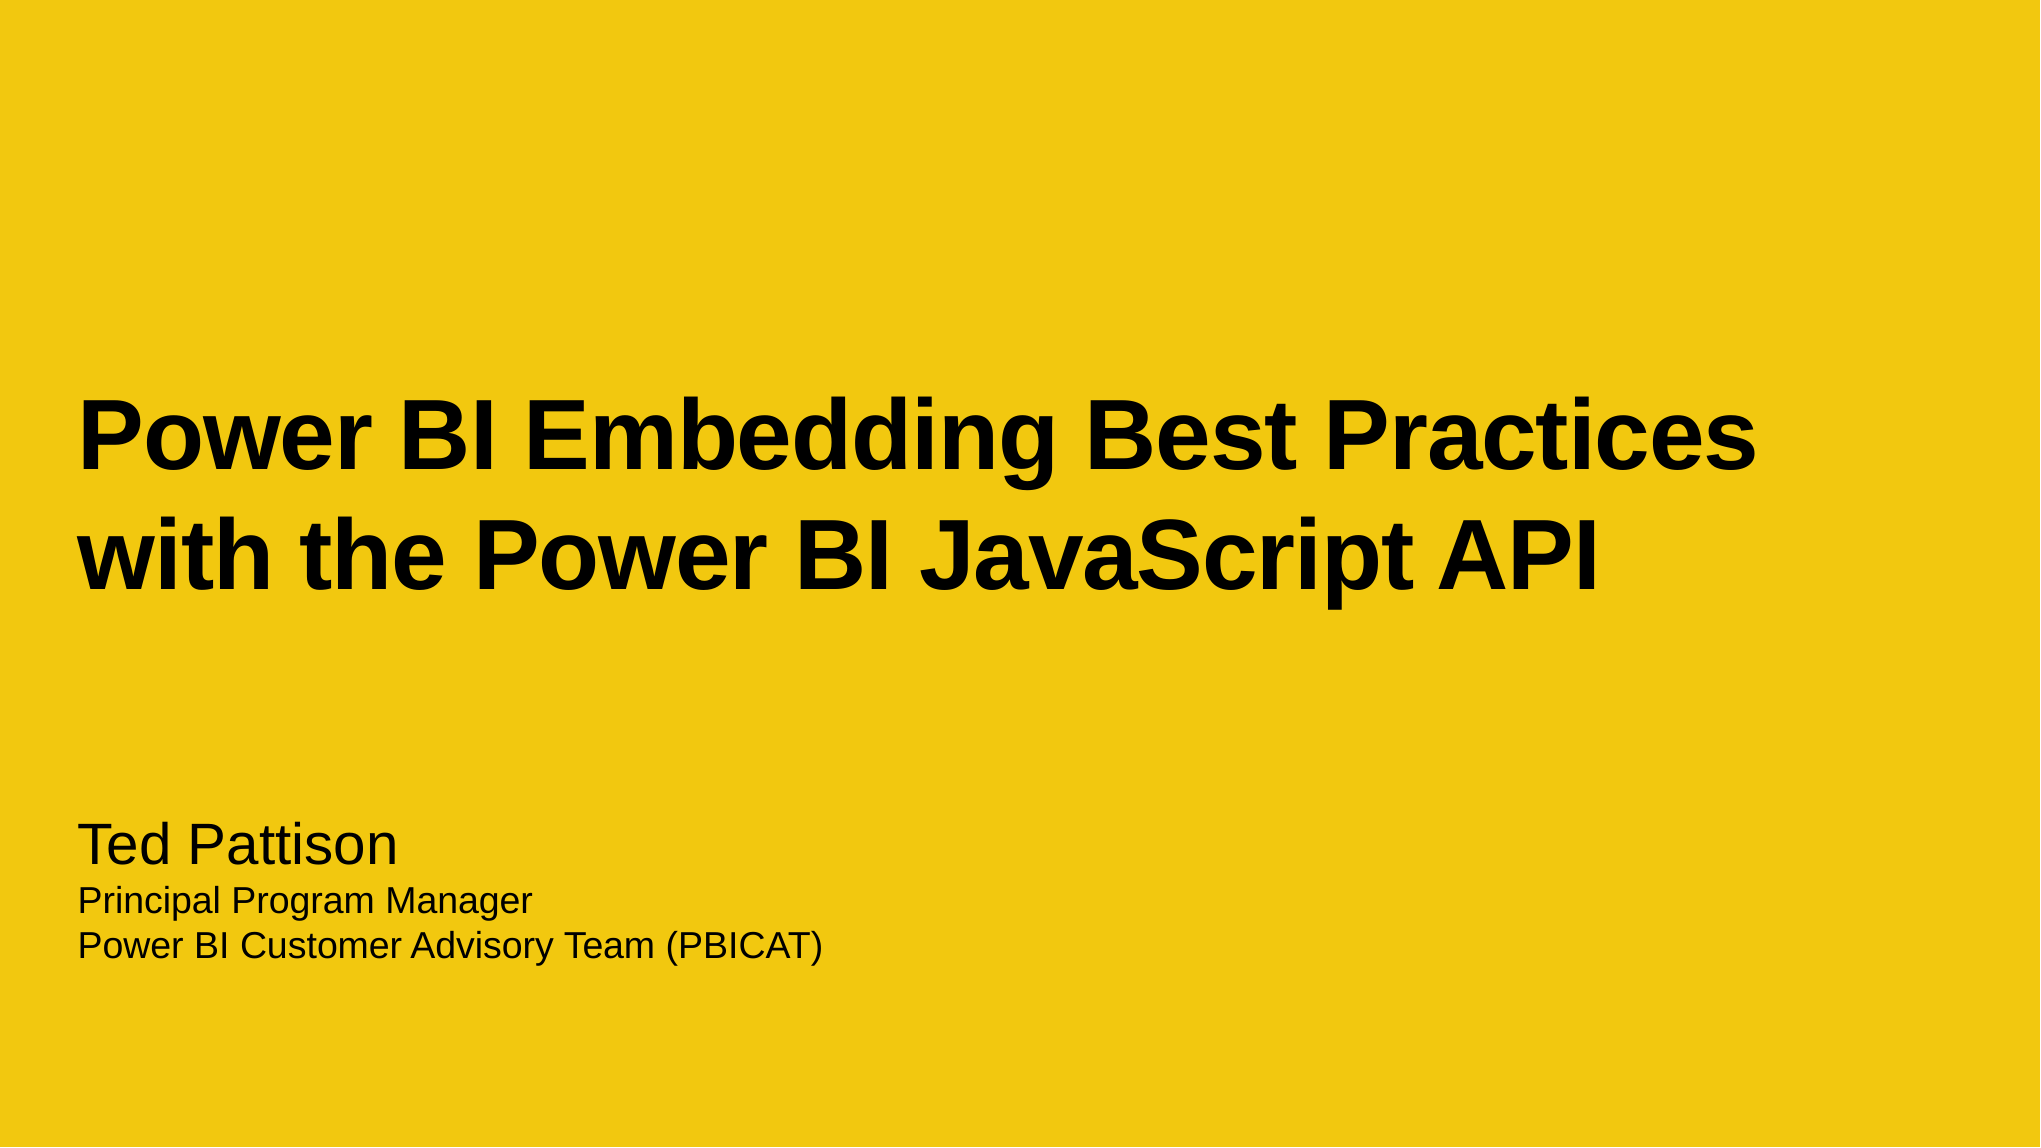

# Power BI Embedding Best Practices with the Power BI JavaScript API
Ted Pattison
Principal Program Manager
Power BI Customer Advisory Team (PBICAT)